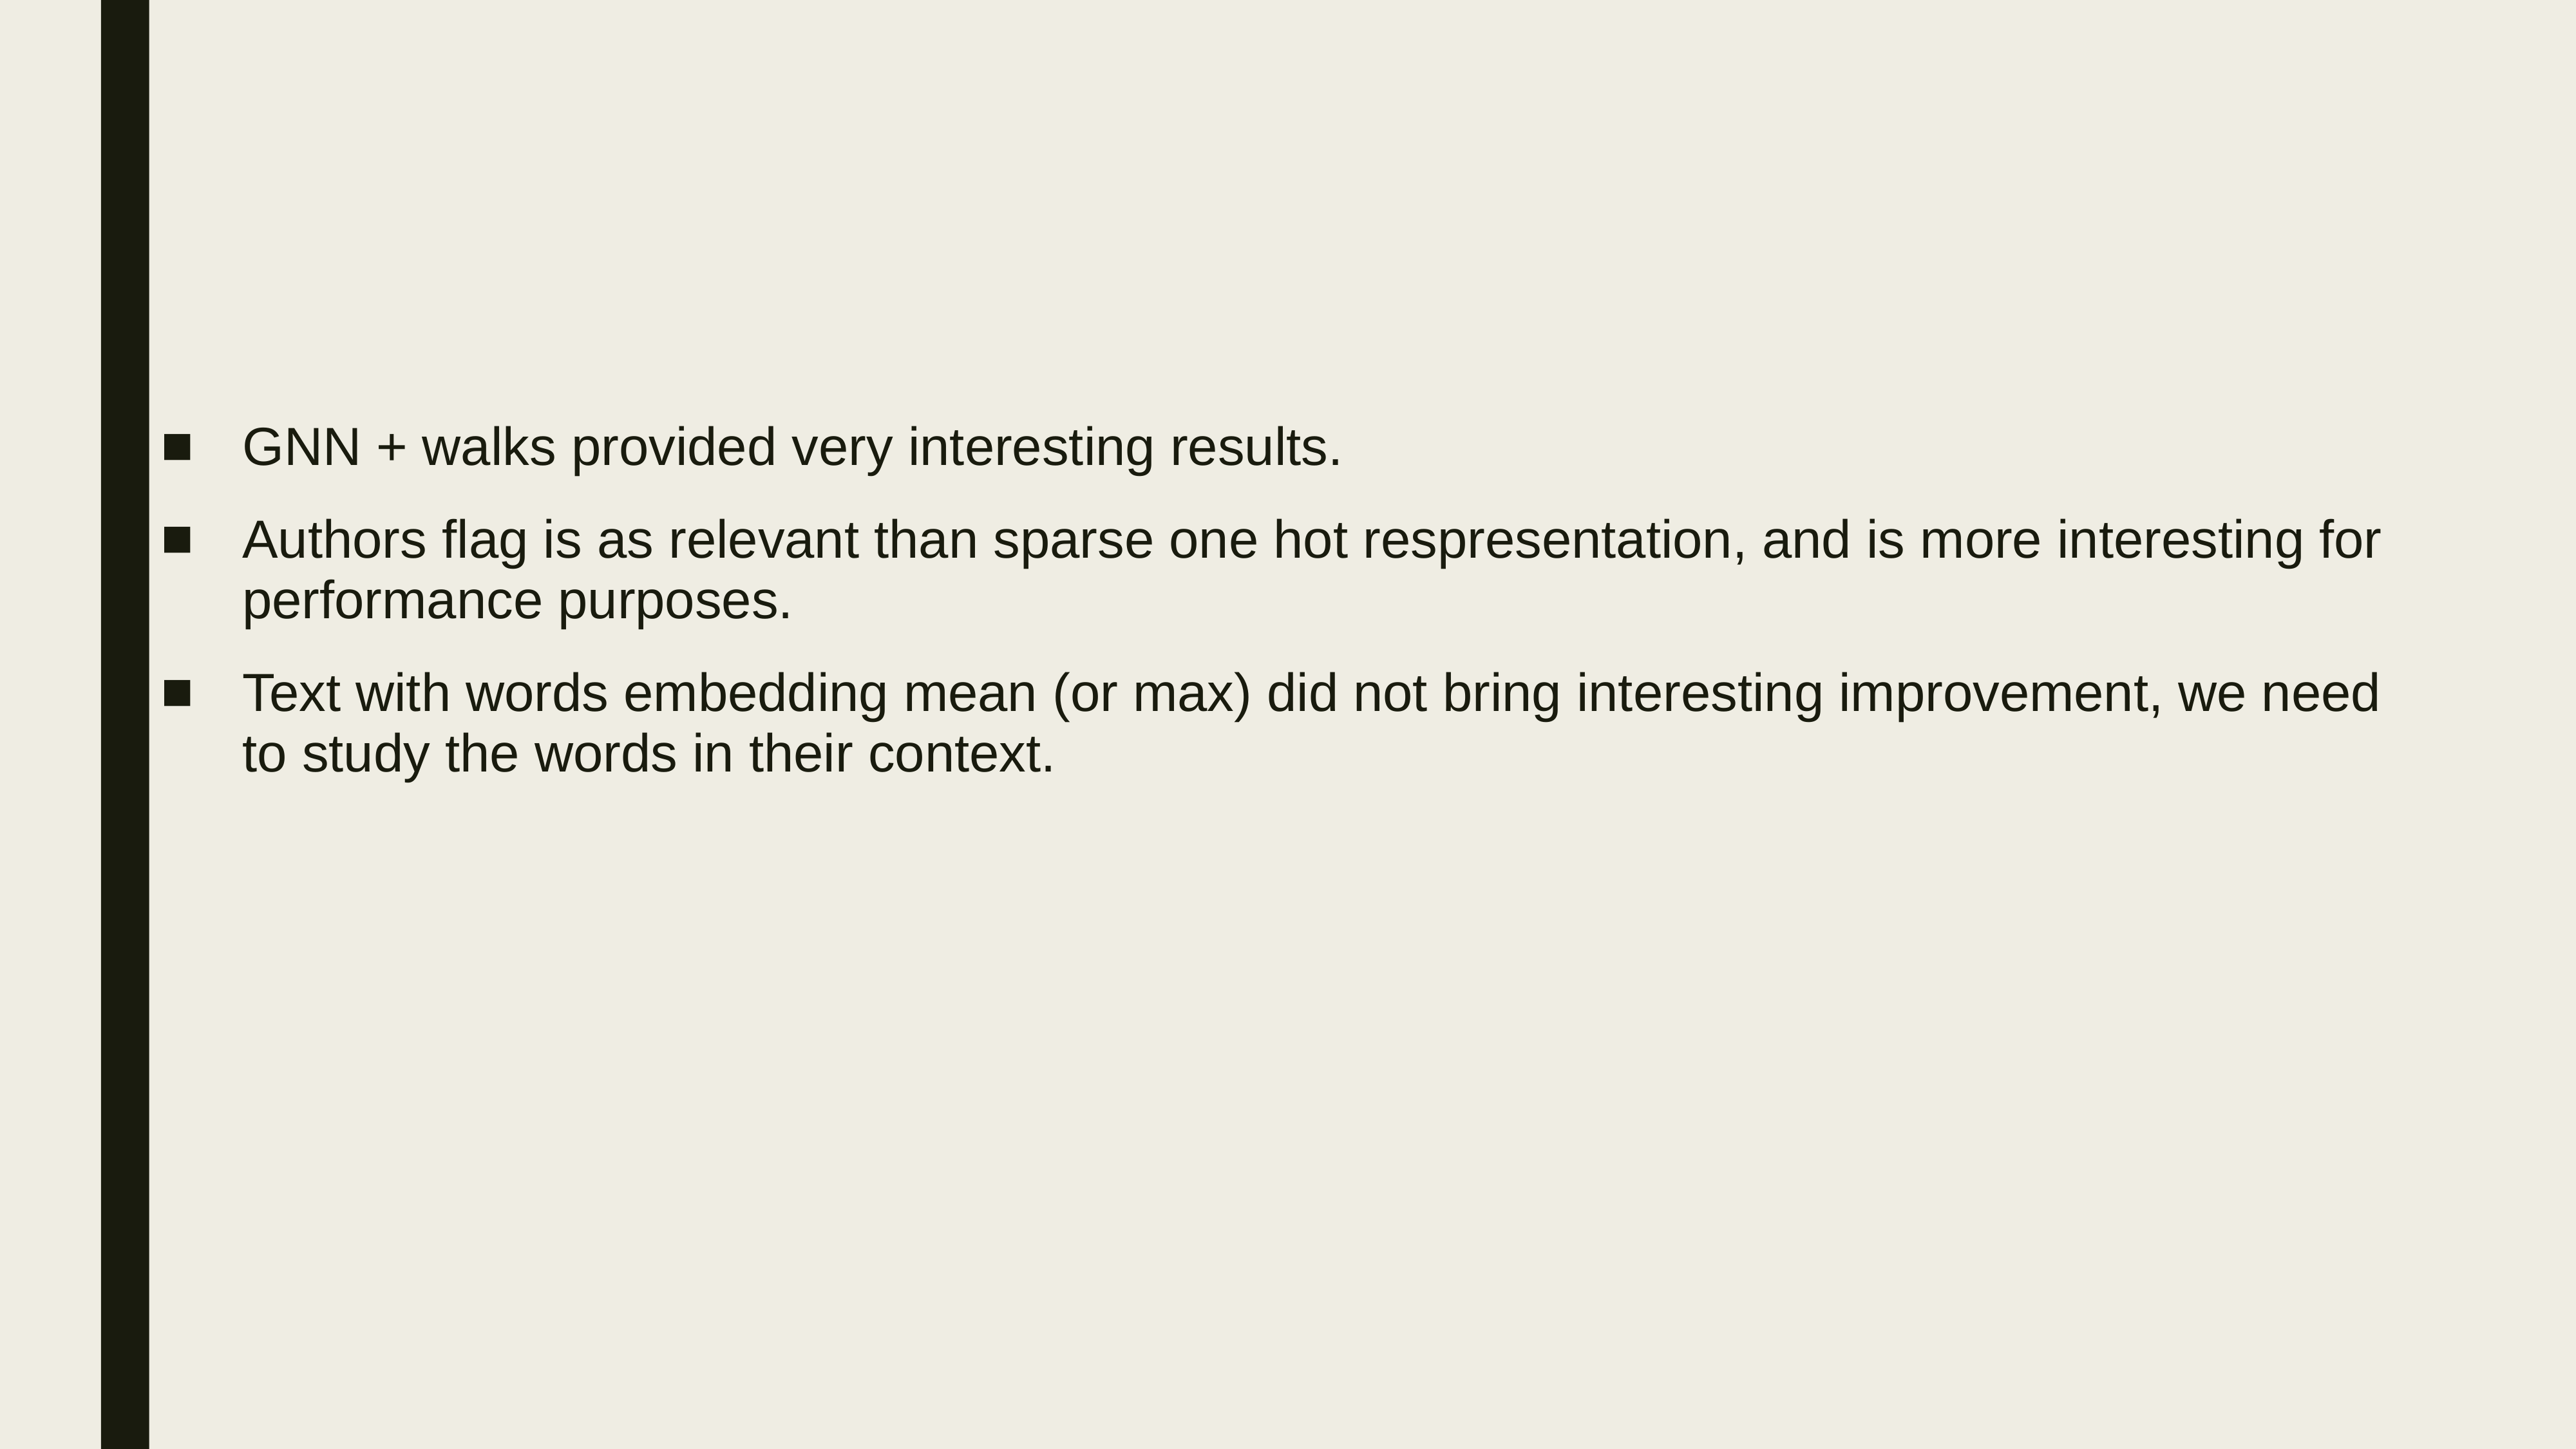

GNN + walks provided very interesting results.
Authors flag is as relevant than sparse one hot respresentation, and is more interesting for performance purposes.
Text with words embedding mean (or max) did not bring interesting improvement, we need to study the words in their context.